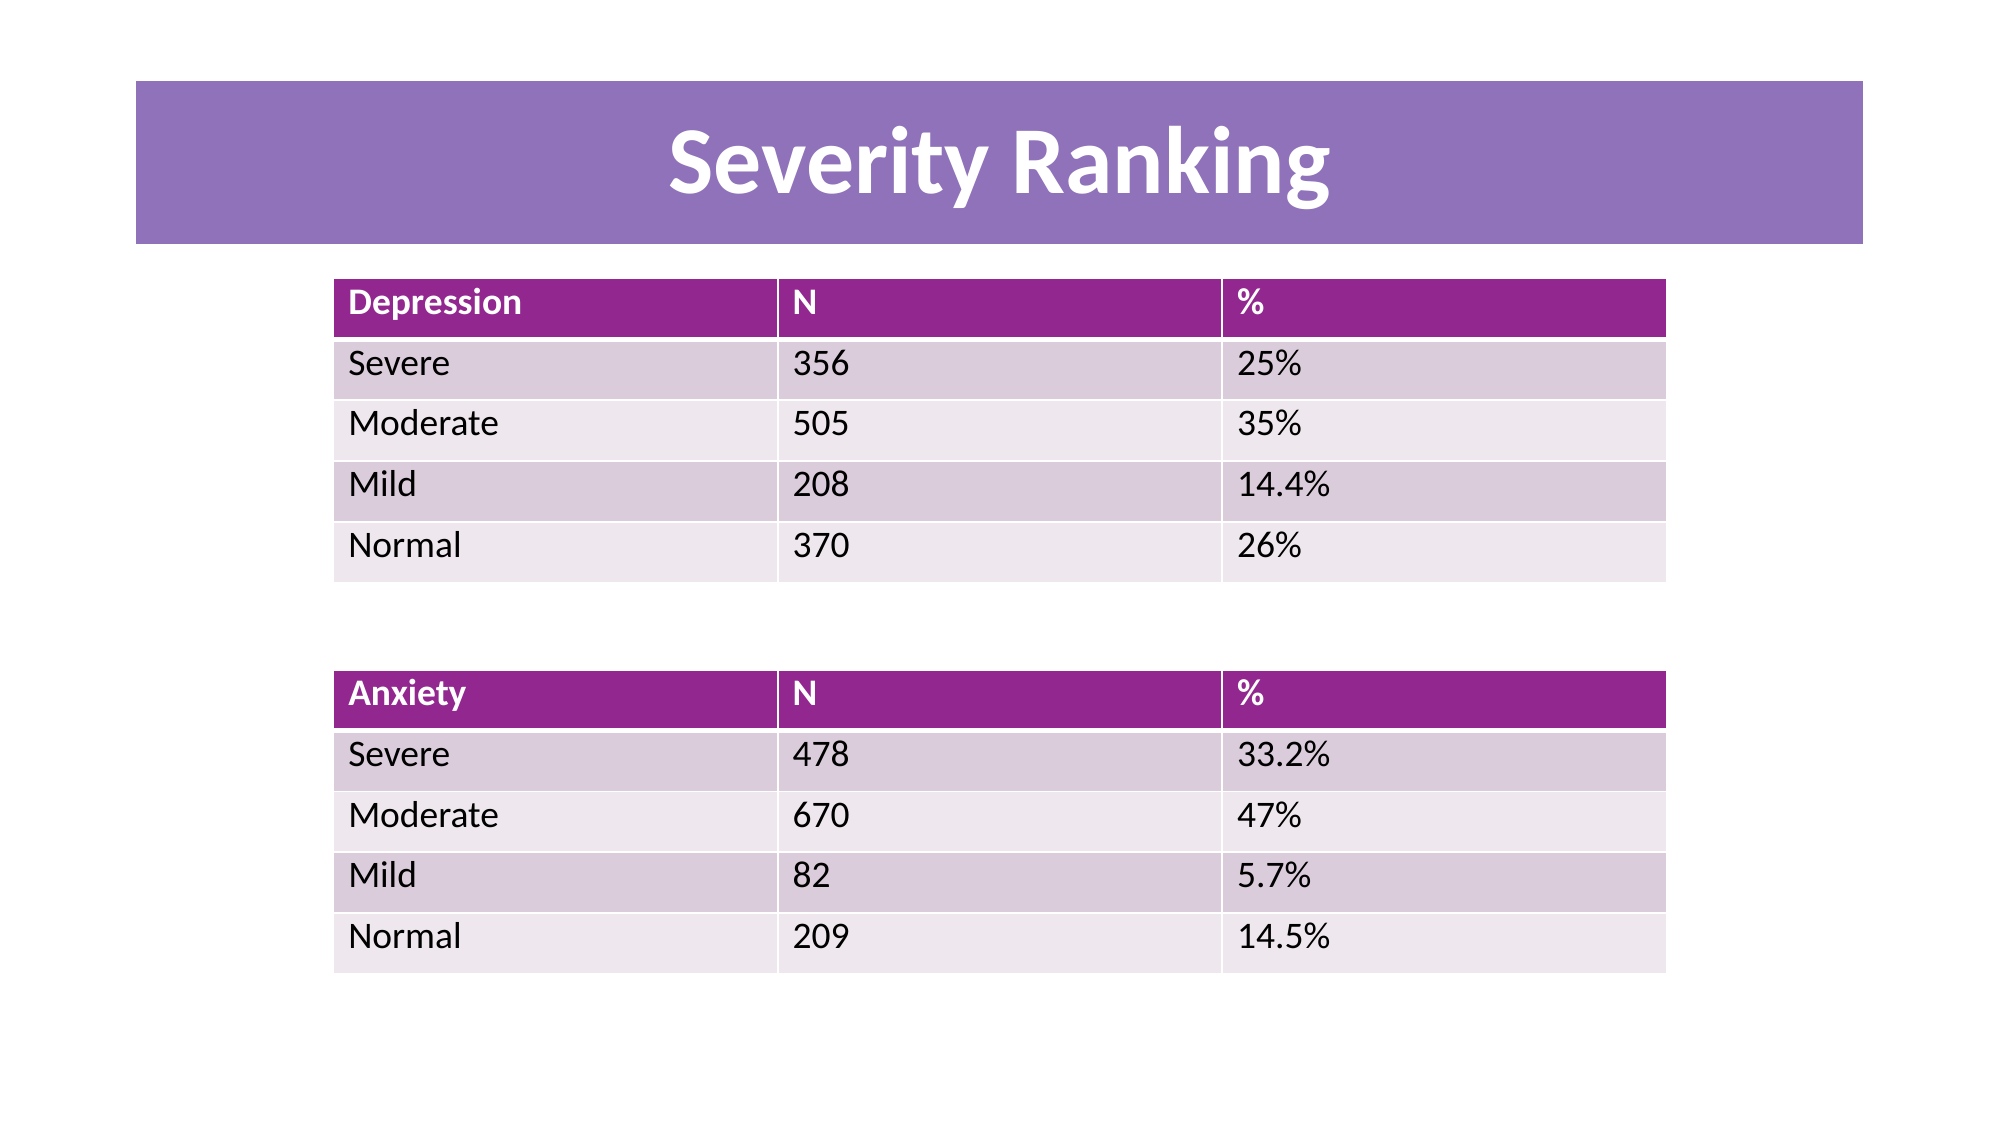

# Severity Ranking
| Depression | N | % |
| --- | --- | --- |
| Severe | 356 | 25% |
| Moderate | 505 | 35% |
| Mild | 208 | 14.4% |
| Normal | 370 | 26% |
| Anxiety | N | % |
| --- | --- | --- |
| Severe | 478 | 33.2% |
| Moderate | 670 | 47% |
| Mild | 82 | 5.7% |
| Normal | 209 | 14.5% |